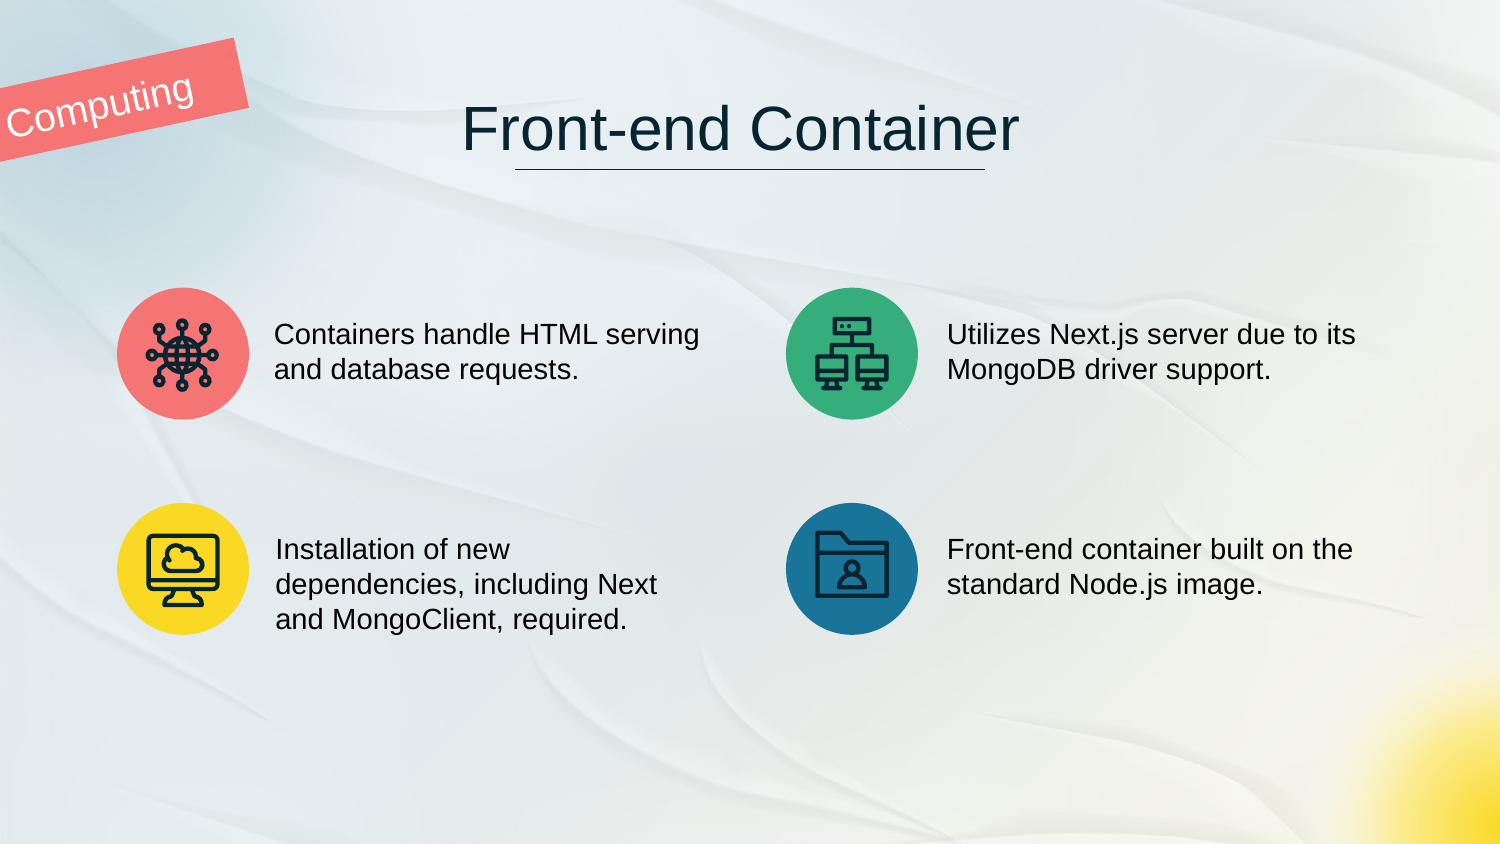

Computing
# Front-end Container

Containers handle HTML serving and database requests.
Utilizes Next.js server due to its MongoDB driver support.

Installation of new dependencies, including Next and MongoClient, required.

Front-end container built on the standard Node.js image.